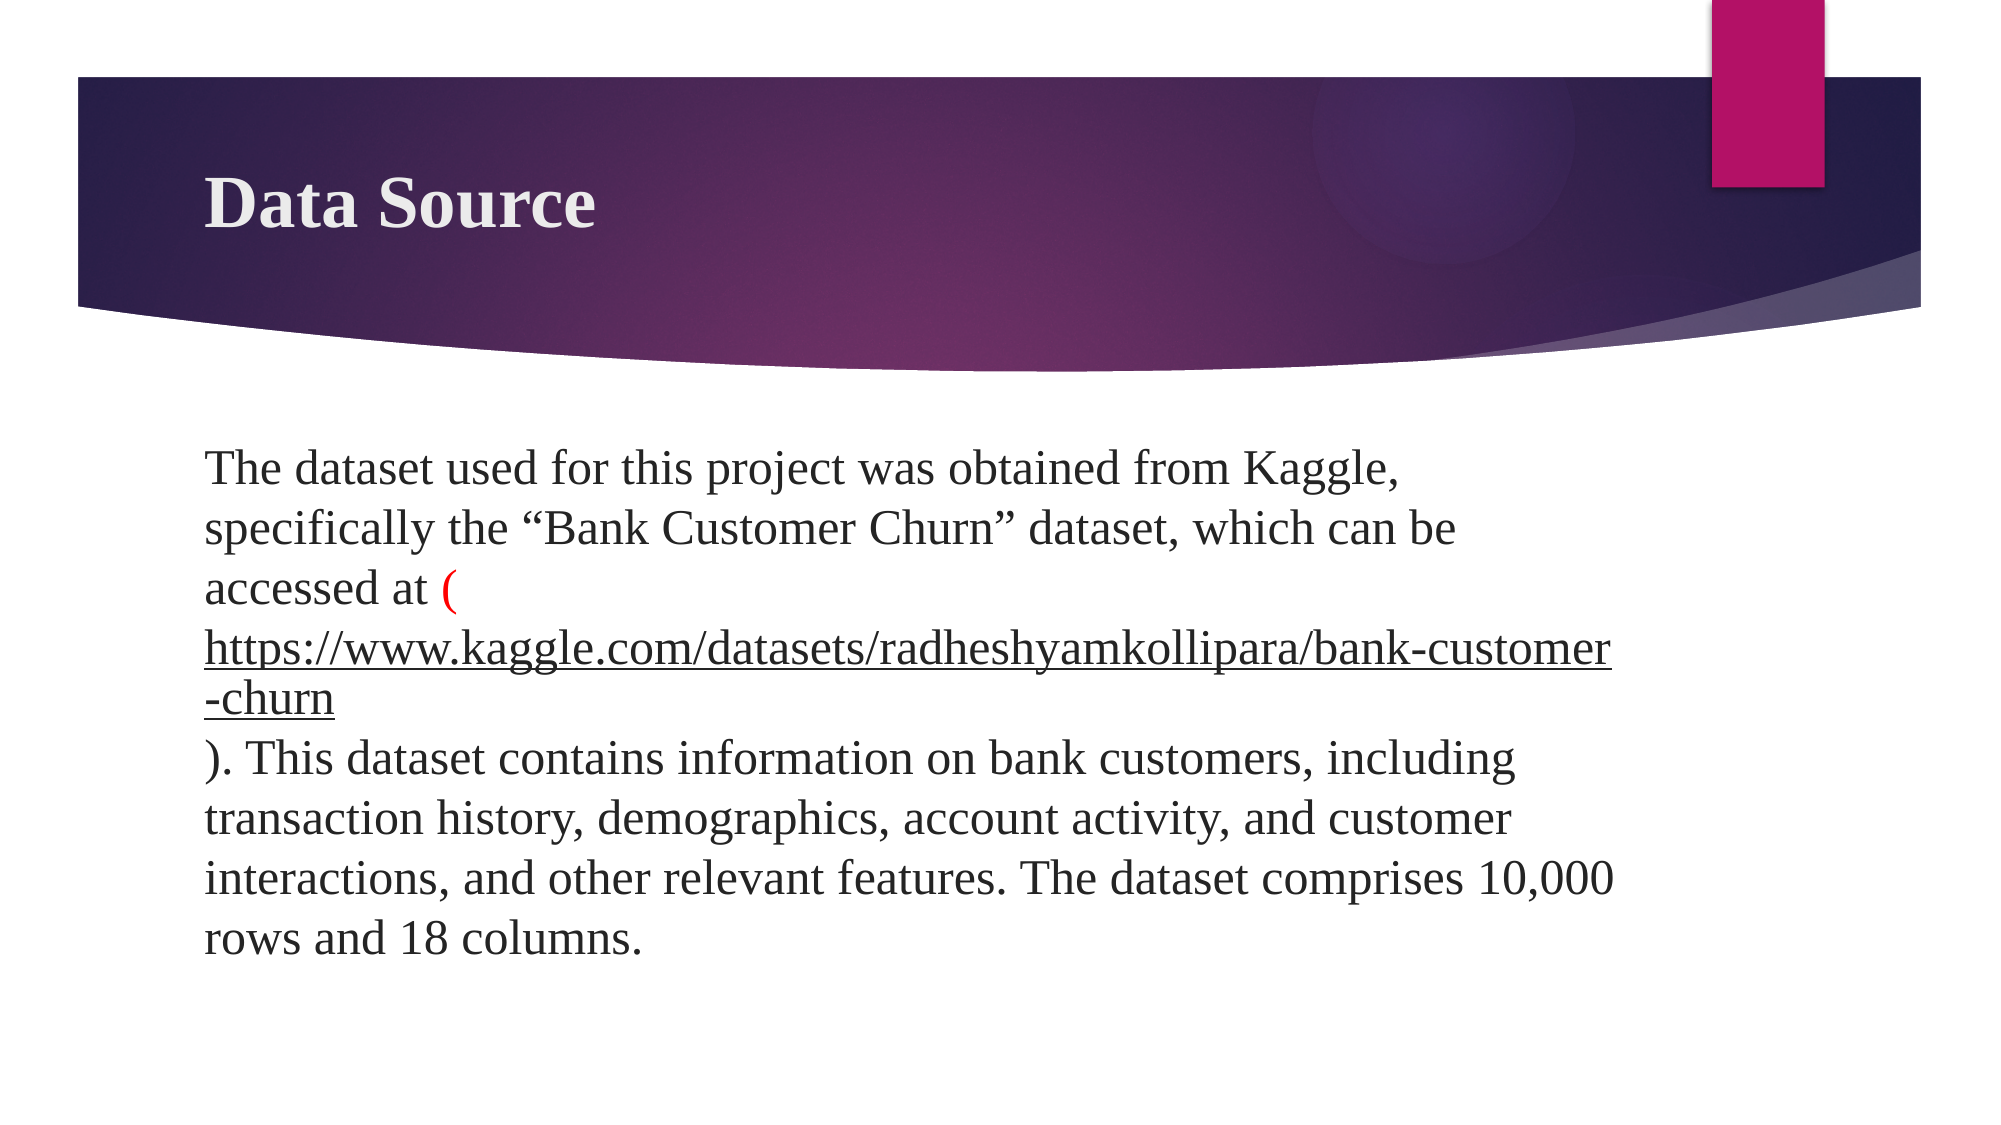

# Data Source
The dataset used for this project was obtained from Kaggle, specifically the “Bank Customer Churn” dataset, which can be accessed at (https://www.kaggle.com/datasets/radheshyamkollipara/bank-customer-churn). This dataset contains information on bank customers, including transaction history, demographics, account activity, and customer interactions, and other relevant features. The dataset comprises 10,000 rows and 18 columns.